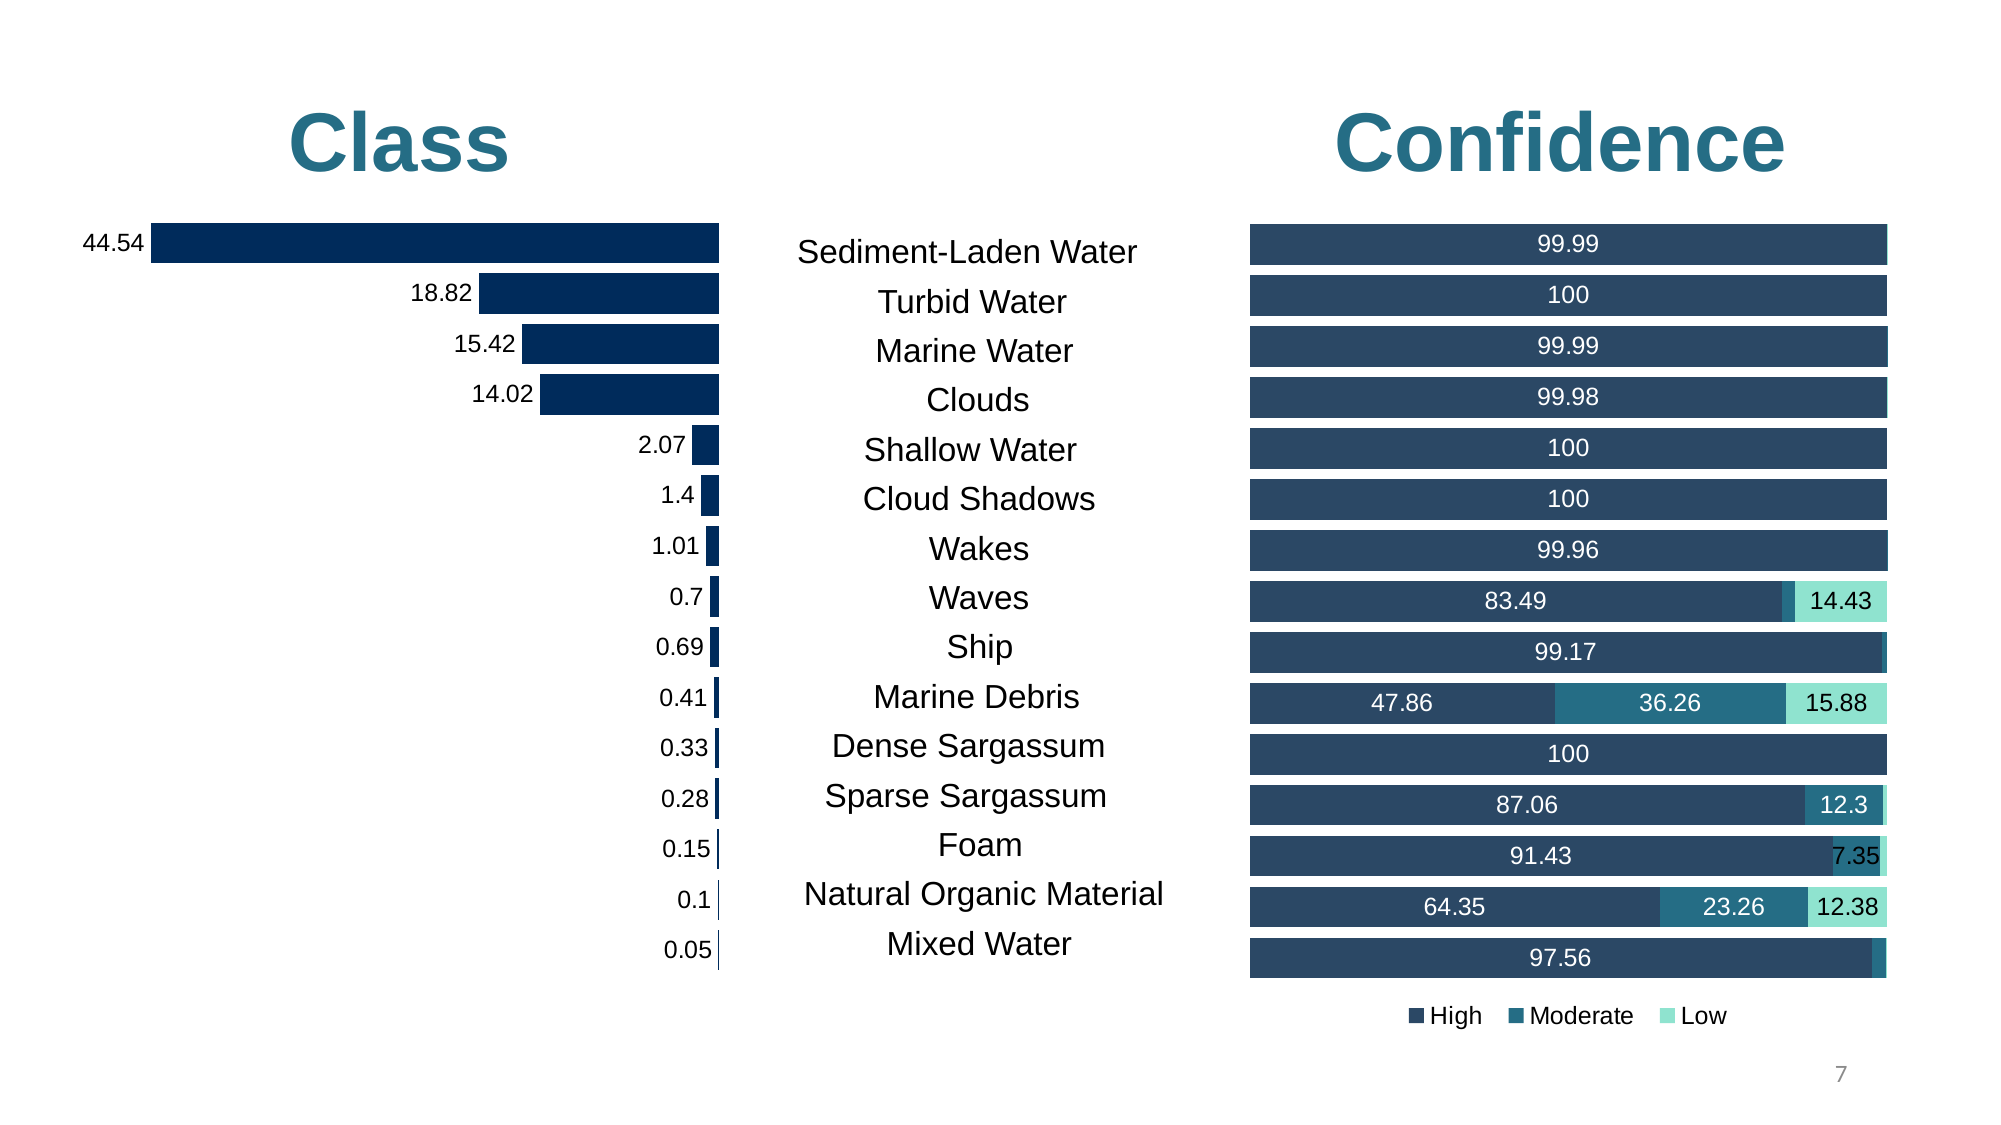

Class
Confidence

### Chart

| Category | Value |
|---|---|
| Sediment-Laden Water | 44.54 |
| Turbid Water | 18.82 |
| Marine Water | 15.42 |
| Clouds | 14.02 |
| Shallow Water | 2.07 |
| Cloud Shadows | 1.4 |
| Wakes | 1.01 |
| Waves | 0.7 |
| Ship | 0.69 |
| Marine Debris | 0.41 |
| Dense Sargassum | 0.33 |
| Sparse Sargassum | 0.28 |
| Foam | 0.15 |
| Natural Organic Material | 0.1 |
| Mixed Water | 0.05 |

### Chart

| Category | High | Moderate | Low |
|---|---|---|---|
| Sediment-Laden Water | 99.99 | 0.0 | 0.01 |
| Turbid Water | 100.0 | 0.0 | 0.0 |
| Marine Water | 99.99 | 0.01 | 0.0 |
| Clouds | 99.98 | 0.01 | 0.01 |
| Shallow Water | 100.0 | 0.0 | 0.0 |
| Cloud Shadows | 100.0 | 0.0 | 0.0 |
| Wakes | 99.96 | 0.04 | 0.0 |
| Waves | 83.49 | 2.08 | 14.43 |
| Ship | 99.17 | 0.83 | 0.0 |
| Marine Debris | 47.86 | 36.26 | 15.88 |
| Dense Sargassum | 100.0 | 0.0 | 0.0 |
| Sparse Sargassum | 87.06 | 12.3 | 0.64 |
| Foam | 91.43 | 7.35 | 1.22 |
| Natural Organic Material | 64.35 | 23.26 | 12.38 |
| Mixed Water | 97.56 | 2.2 | 0.24 |
Sediment-Laden Water
Turbid Water
Marine Water
Clouds
Shallow Water
Cloud Shadows
Wakes
Waves
Ship
Marine Debris
Dense Sargassum
Sparse Sargassum
Foam
Natural Organic Material
Mixed Water
7